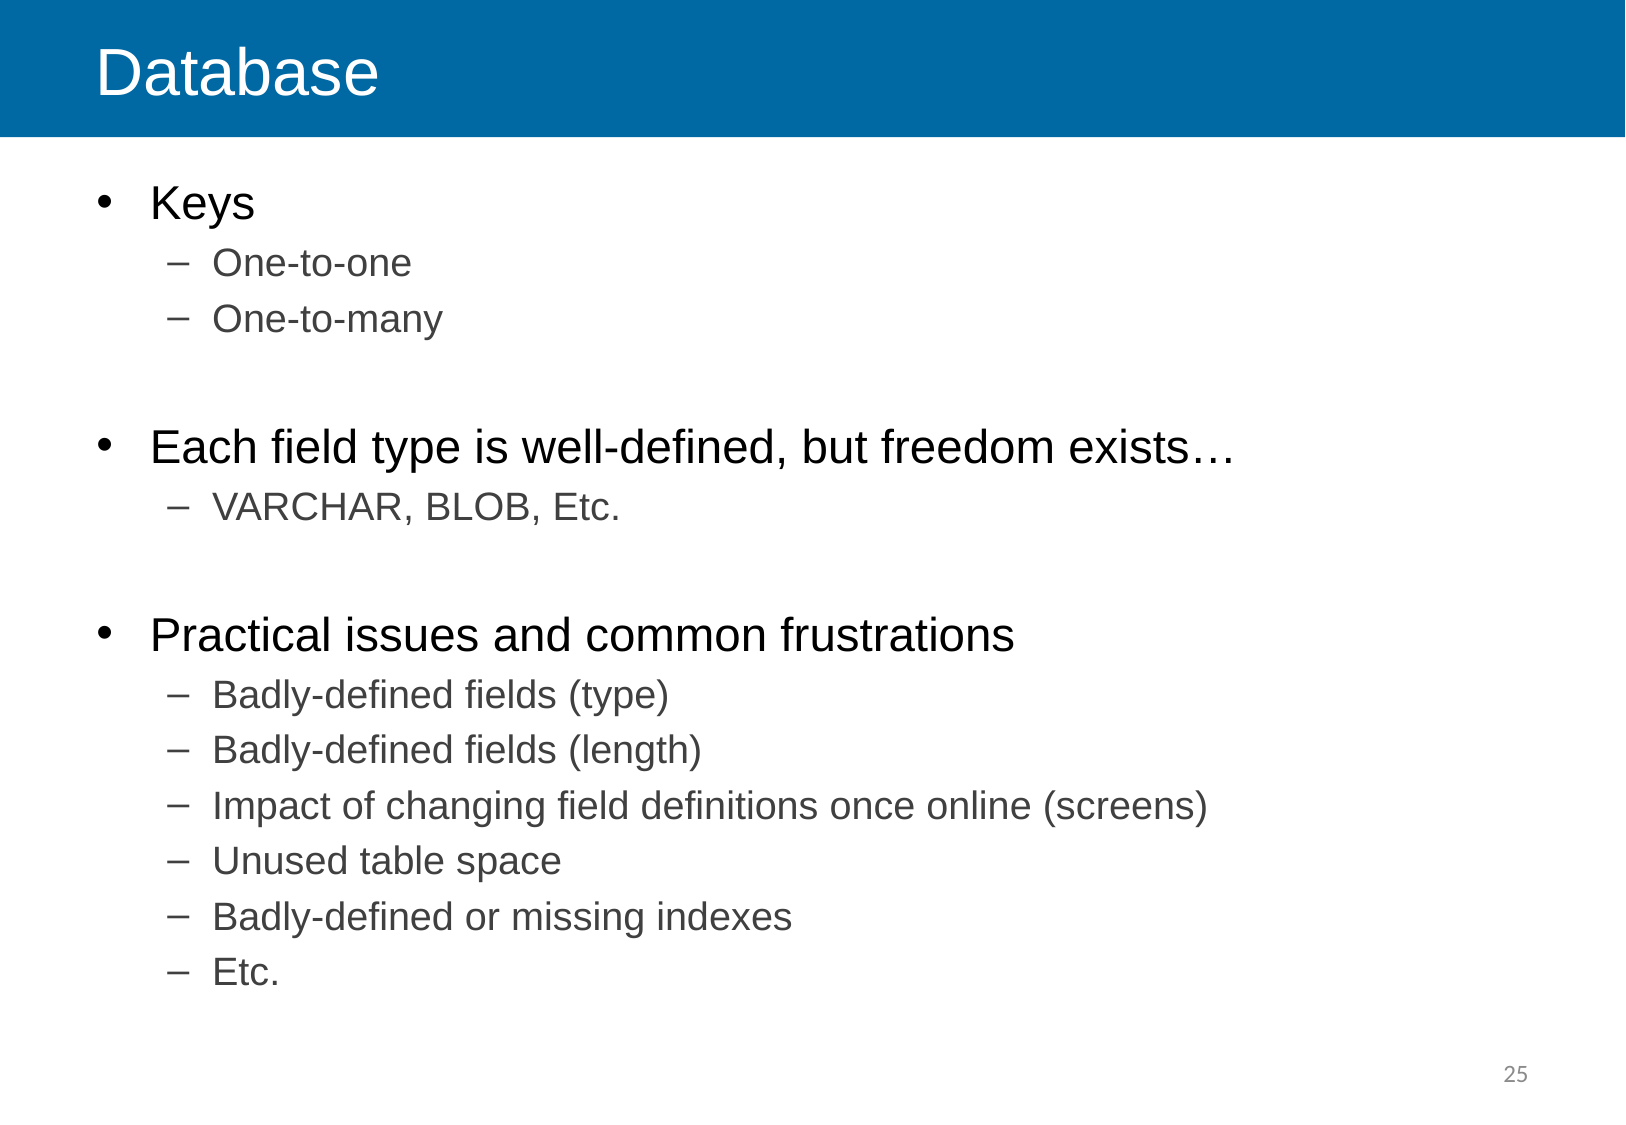

# Database
Keys
One-to-one
One-to-many

Each field type is well-defined, but freedom exists…
VARCHAR, BLOB, Etc.

Practical issues and common frustrations
Badly-defined fields (type)
Badly-defined fields (length)
Impact of changing field definitions once online (screens)
Unused table space
Badly-defined or missing indexes
Etc.
25